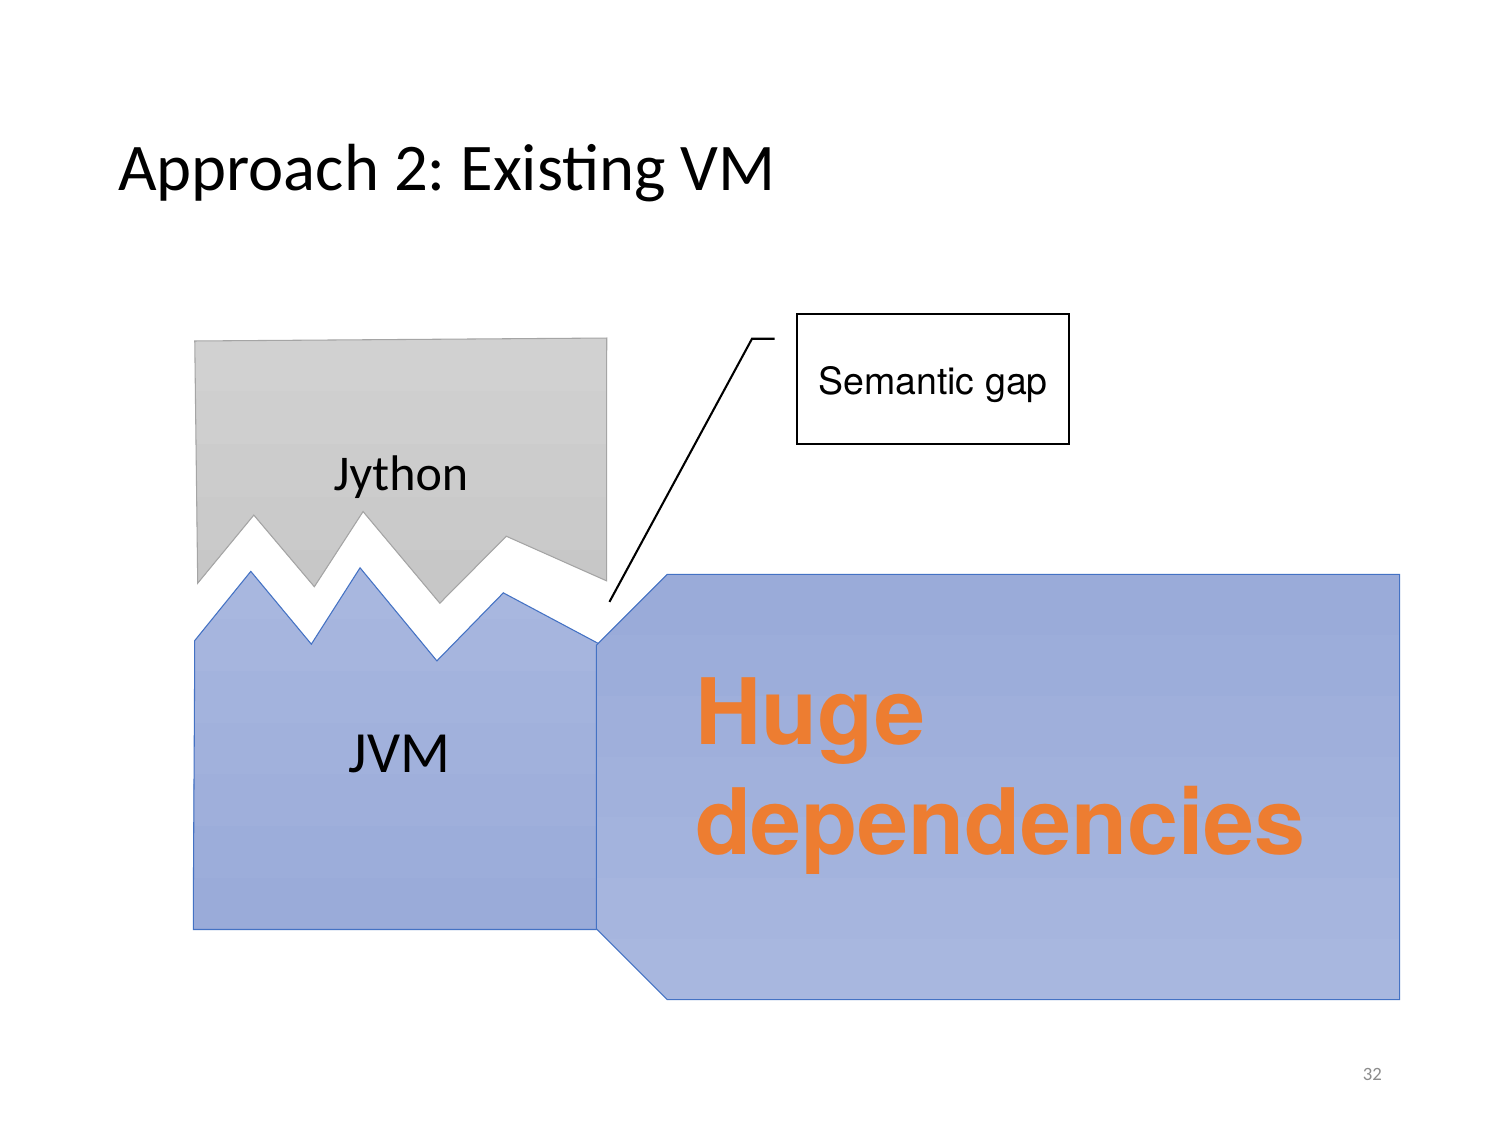

# Approach 2: Existing VM
Semantic gap
Jython
JVM

Huge dependencies
32